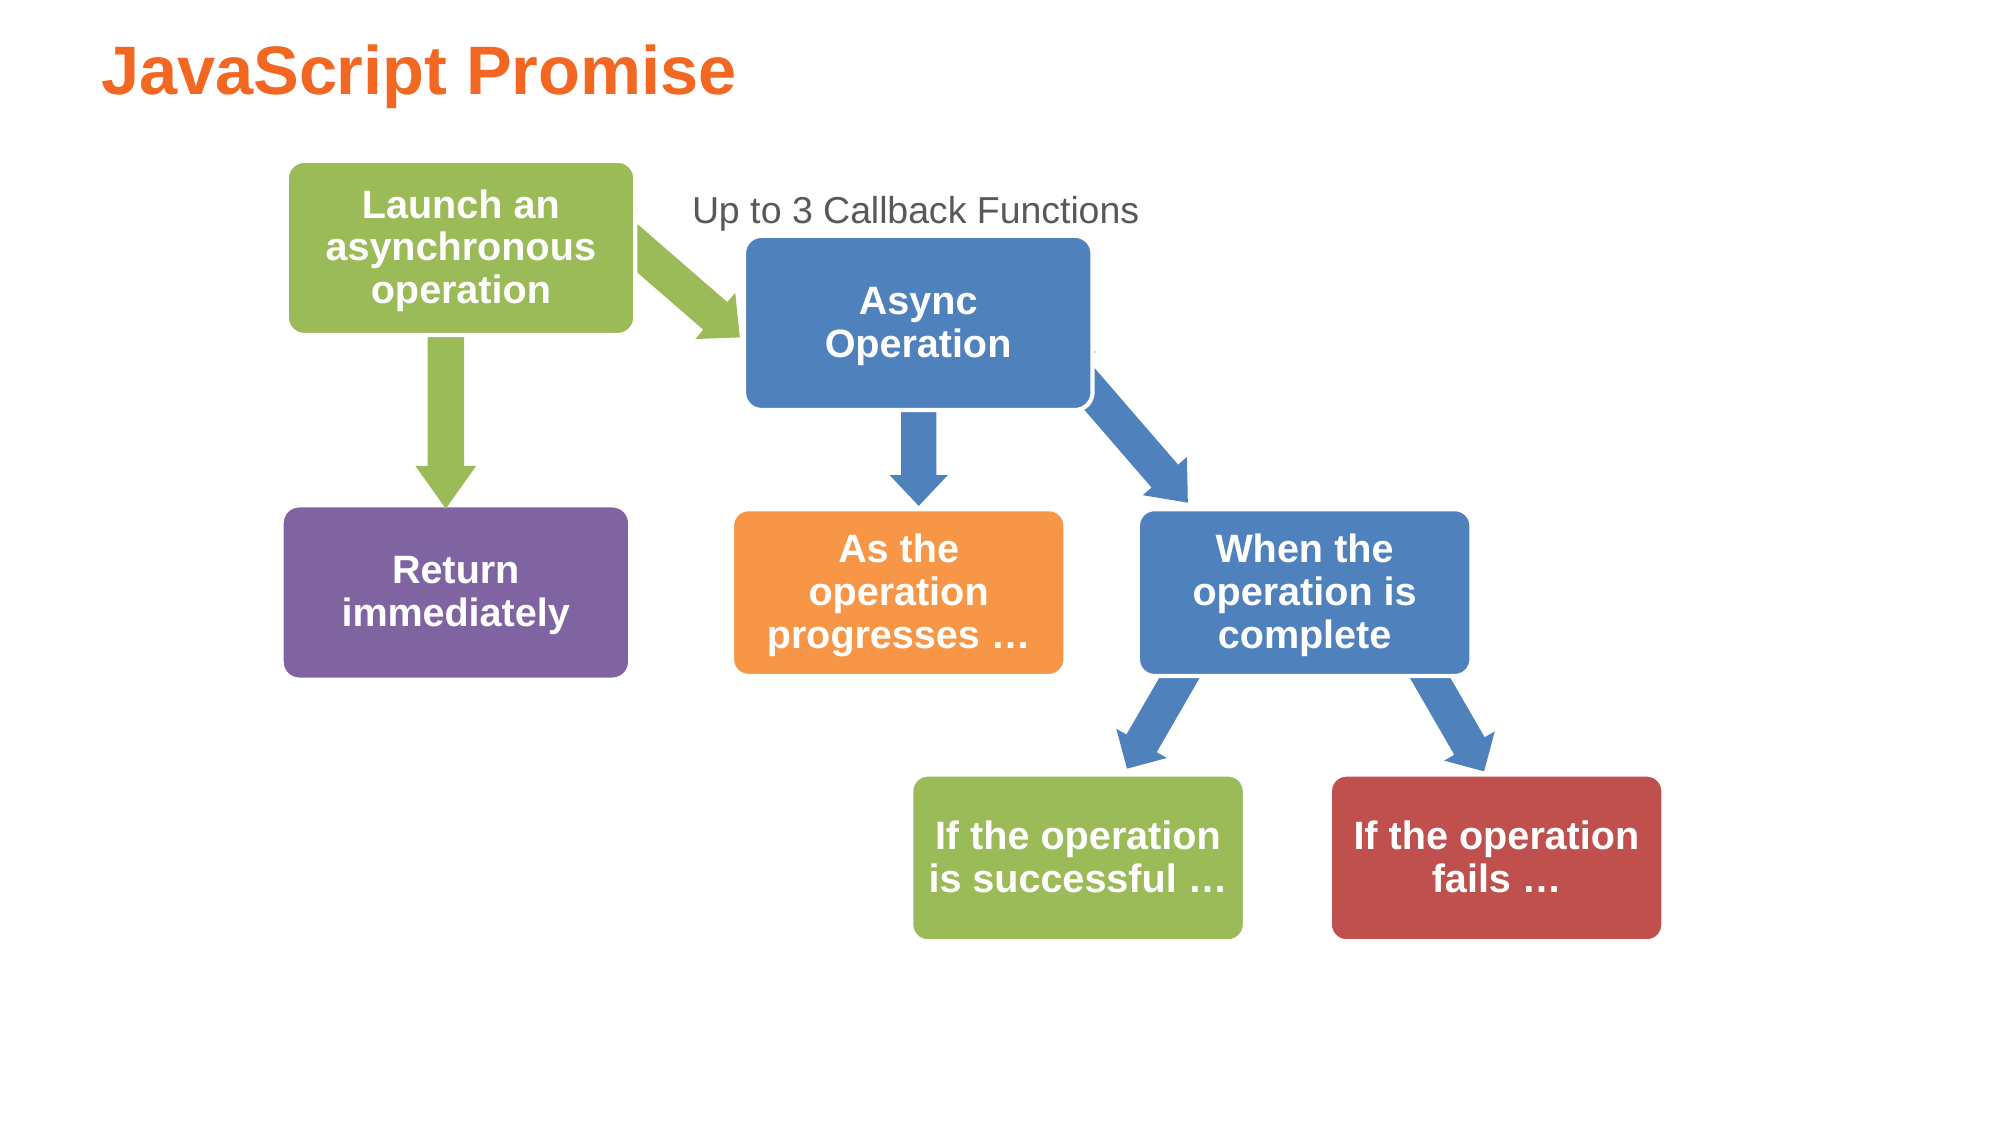

# JavaScript Promise
Launch an asynchronous operation
Up to 3 Callback Functions
Async Operation

Return immediately
As the operation progresses …
When the operation is complete

If the operation is successful …
If the operation fails …